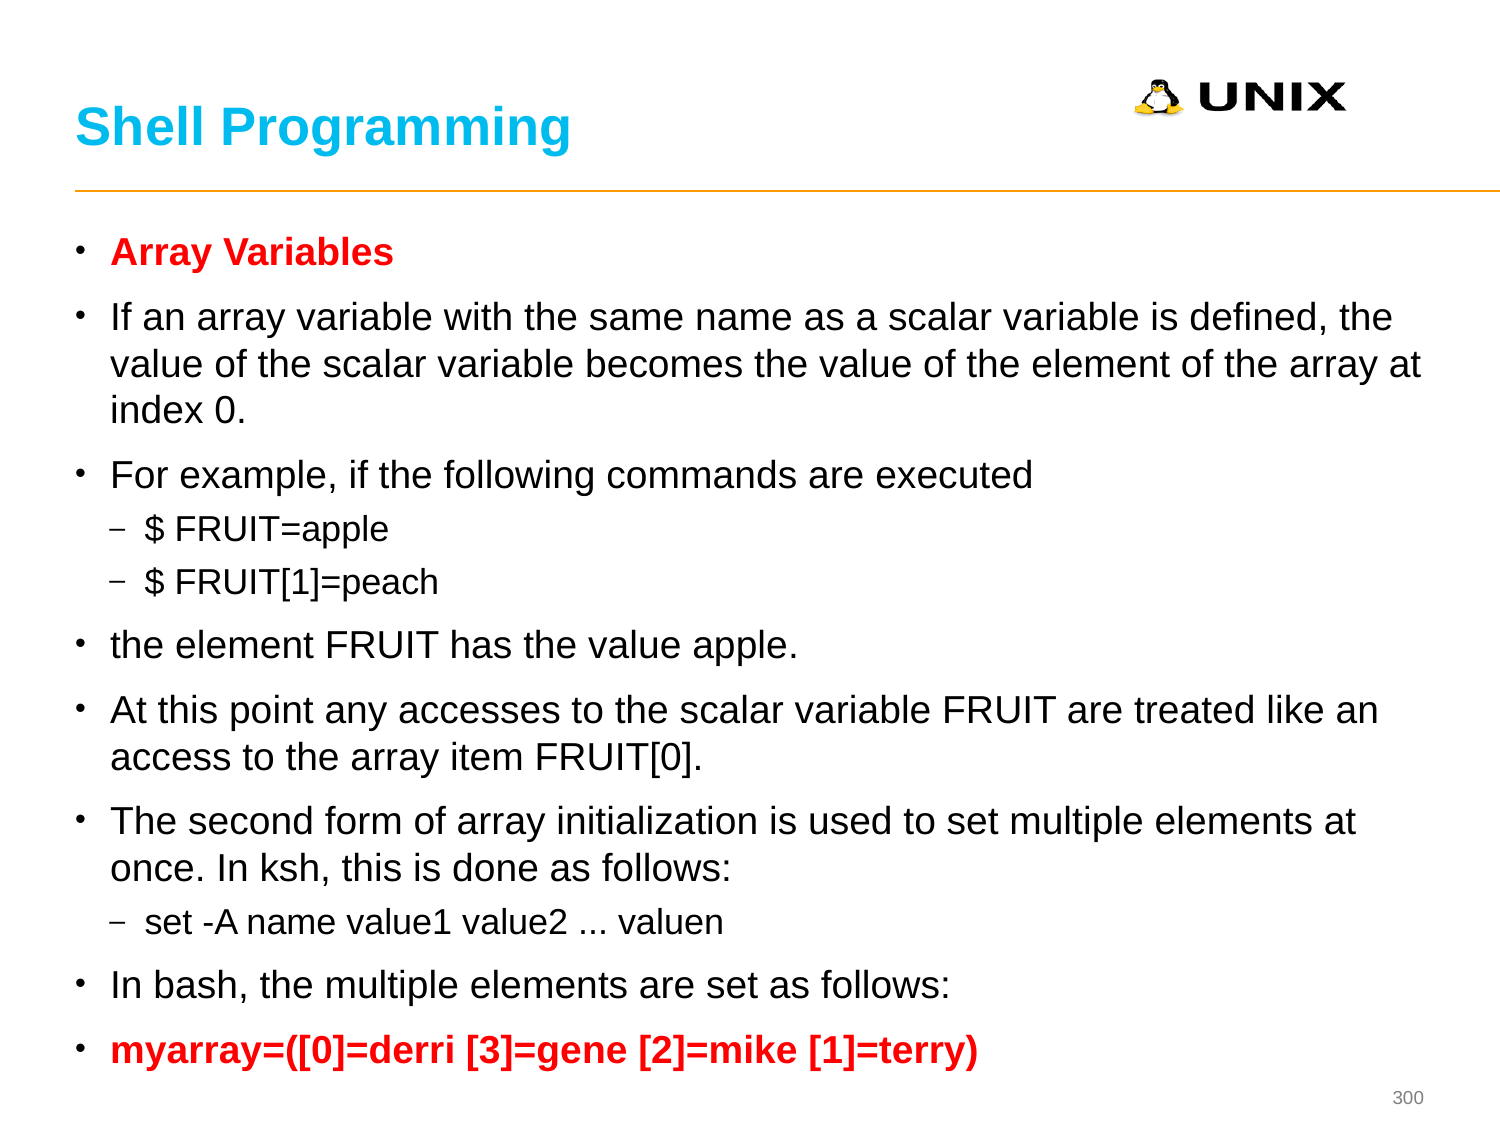

# Shell Programming
Array Variables
If an array variable with the same name as a scalar variable is defined, the value of the scalar variable becomes the value of the element of the array at index 0.
For example, if the following commands are executed
$ FRUIT=apple
$ FRUIT[1]=peach
the element FRUIT has the value apple.
At this point any accesses to the scalar variable FRUIT are treated like an access to the array item FRUIT[0].
The second form of array initialization is used to set multiple elements at once. In ksh, this is done as follows:
set -A name value1 value2 ... valuen
In bash, the multiple elements are set as follows:
myarray=([0]=derri [3]=gene [2]=mike [1]=terry)